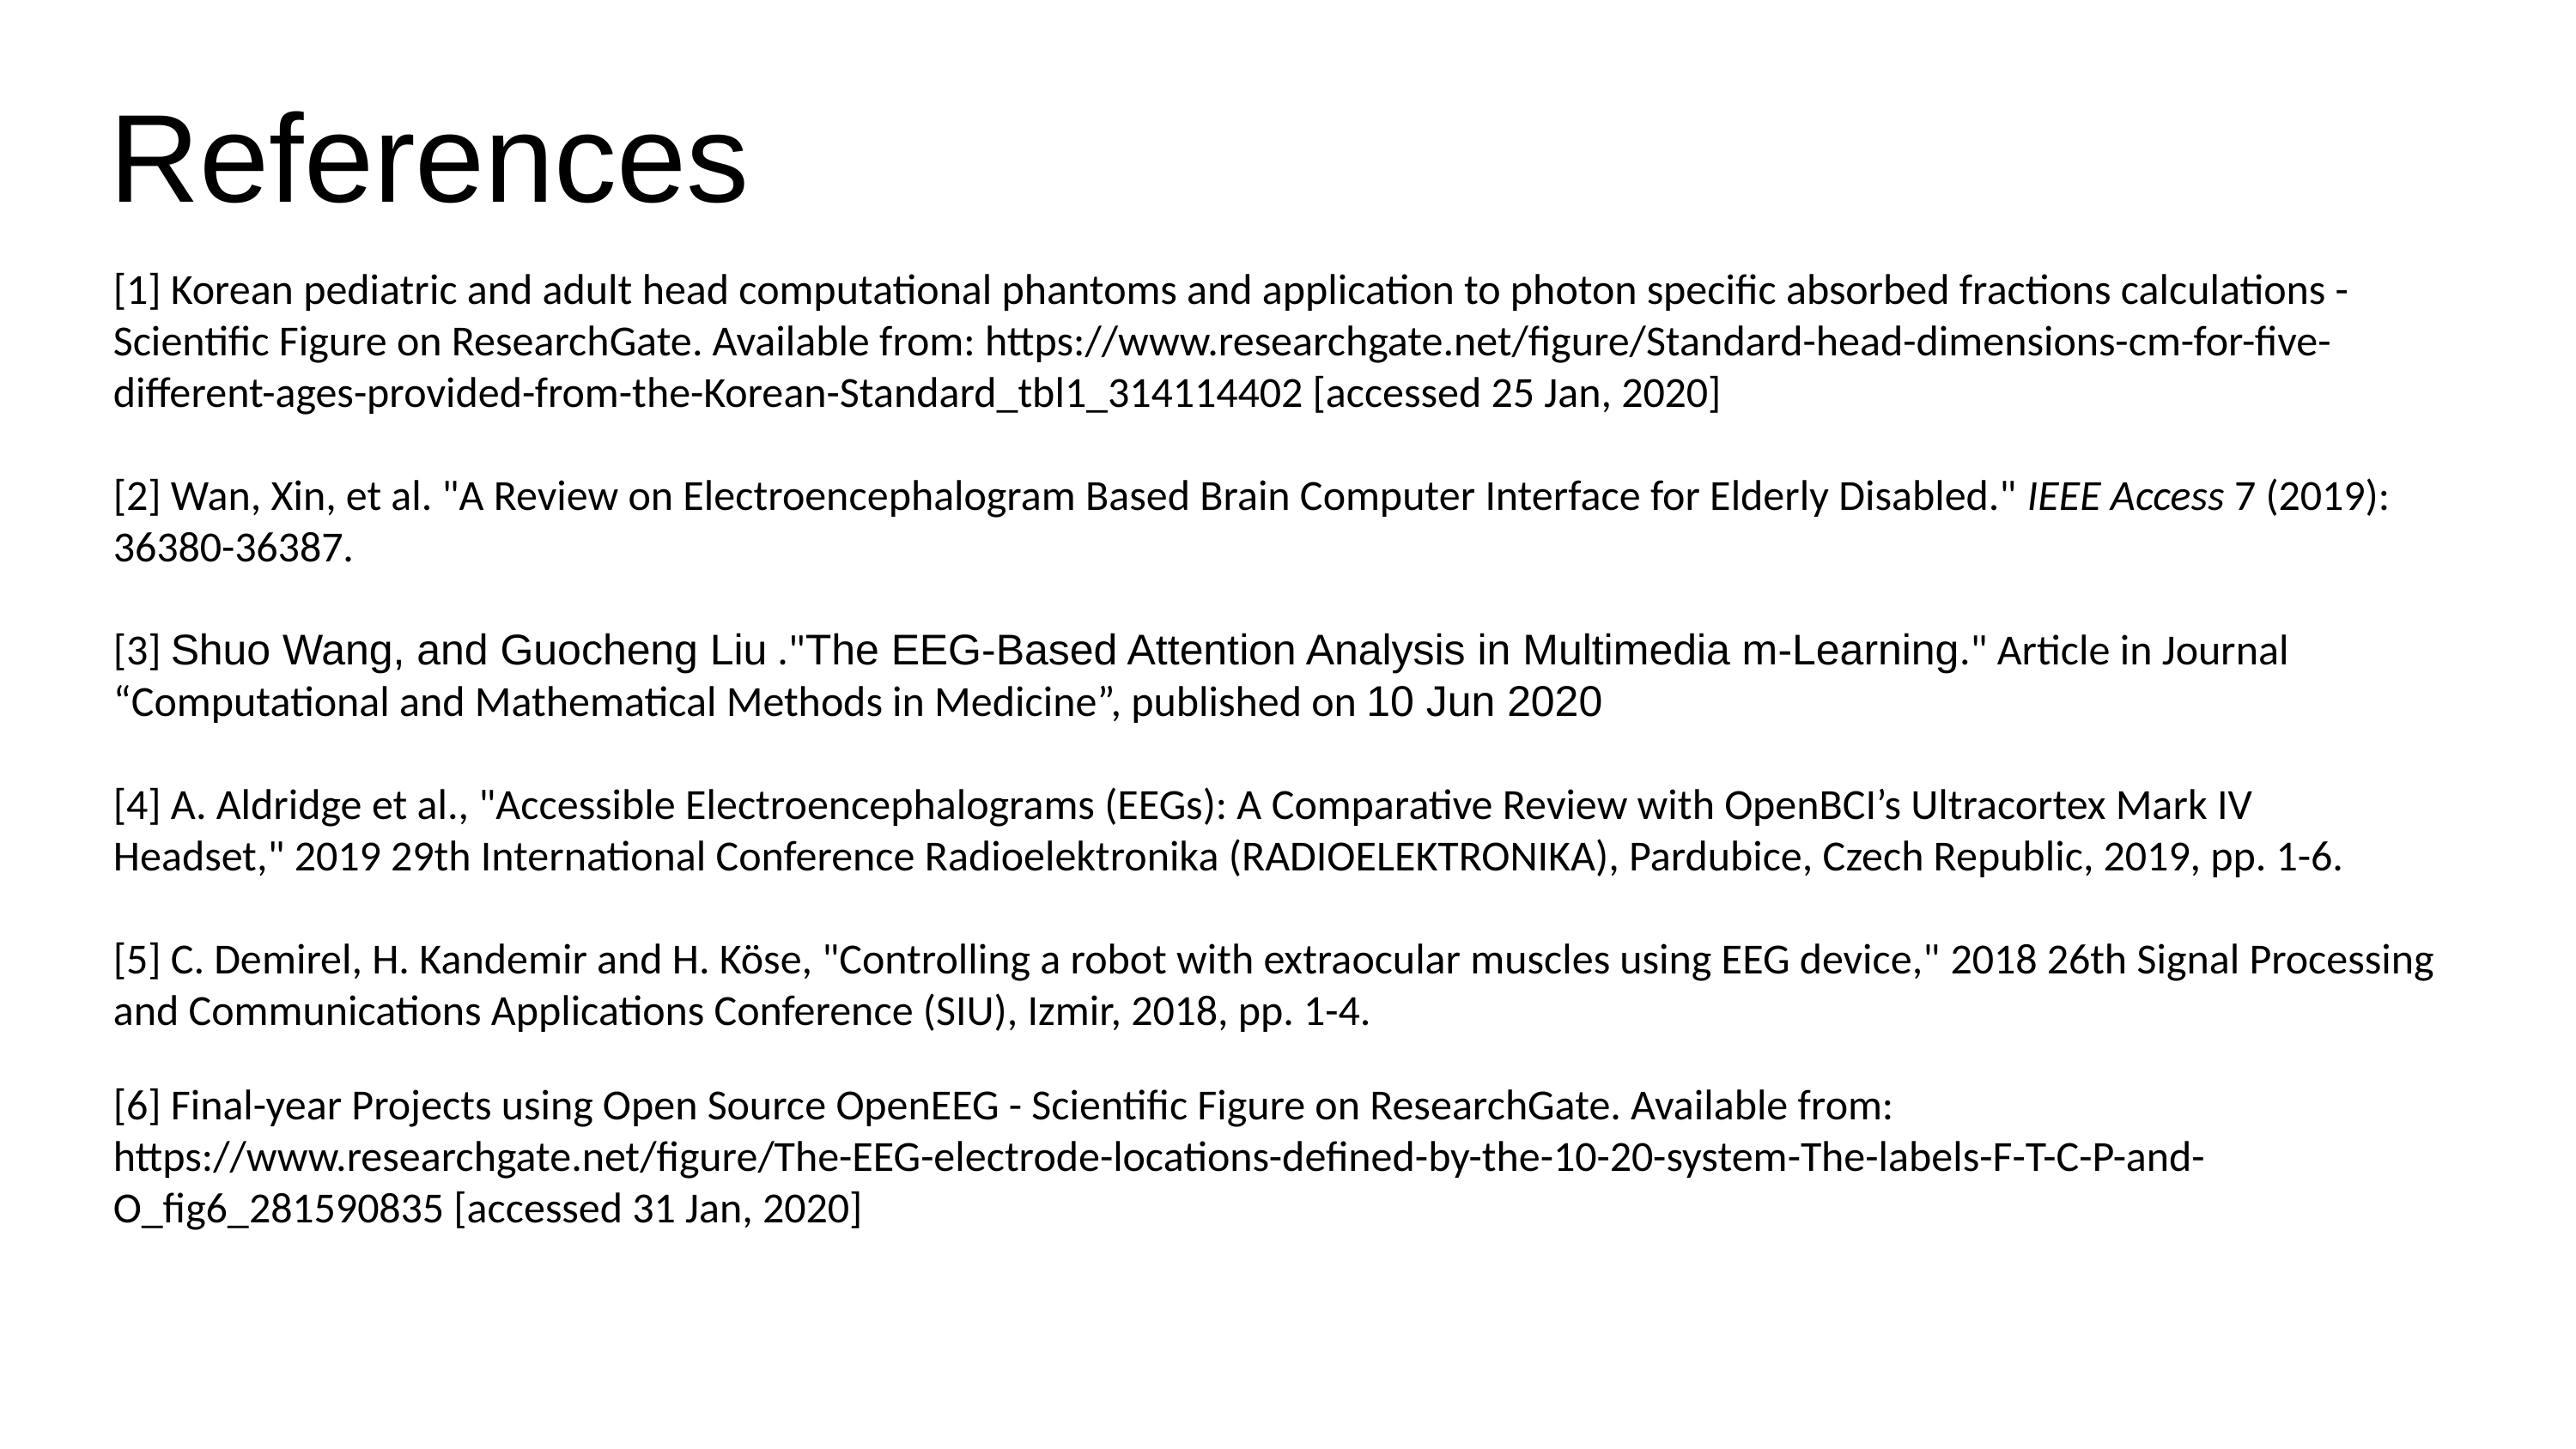

# References
[1] Korean pediatric and adult head computational phantoms and application to photon specific absorbed fractions calculations - Scientific Figure on ResearchGate. Available from: https://www.researchgate.net/figure/Standard-head-dimensions-cm-for-five-different-ages-provided-from-the-Korean-Standard_tbl1_314114402 [accessed 25 Jan, 2020]

[2] Wan, Xin, et al. "A Review on Electroencephalogram Based Brain Computer Interface for Elderly Disabled." IEEE Access 7 (2019): 36380-36387.

[3] Shuo Wang, and Guocheng Liu ."The EEG-Based Attention Analysis in Multimedia m-Learning." Article in Journal “Computational and Mathematical Methods in Medicine”, published on 10 Jun 2020

[4] A. Aldridge et al., "Accessible Electroencephalograms (EEGs): A Comparative Review with OpenBCI’s Ultracortex Mark IV Headset," 2019 29th International Conference Radioelektronika (RADIOELEKTRONIKA), Pardubice, Czech Republic, 2019, pp. 1-6.

[5] C. Demirel, H. Kandemir and H. Köse, "Controlling a robot with extraocular muscles using EEG device," 2018 26th Signal Processing and Communications Applications Conference (SIU), Izmir, 2018, pp. 1-4.

[6] Final-year Projects using Open Source OpenEEG - Scientific Figure on ResearchGate. Available from: https://www.researchgate.net/figure/The-EEG-electrode-locations-defined-by-the-10-20-system-The-labels-F-T-C-P-and-O_fig6_281590835 [accessed 31 Jan, 2020]